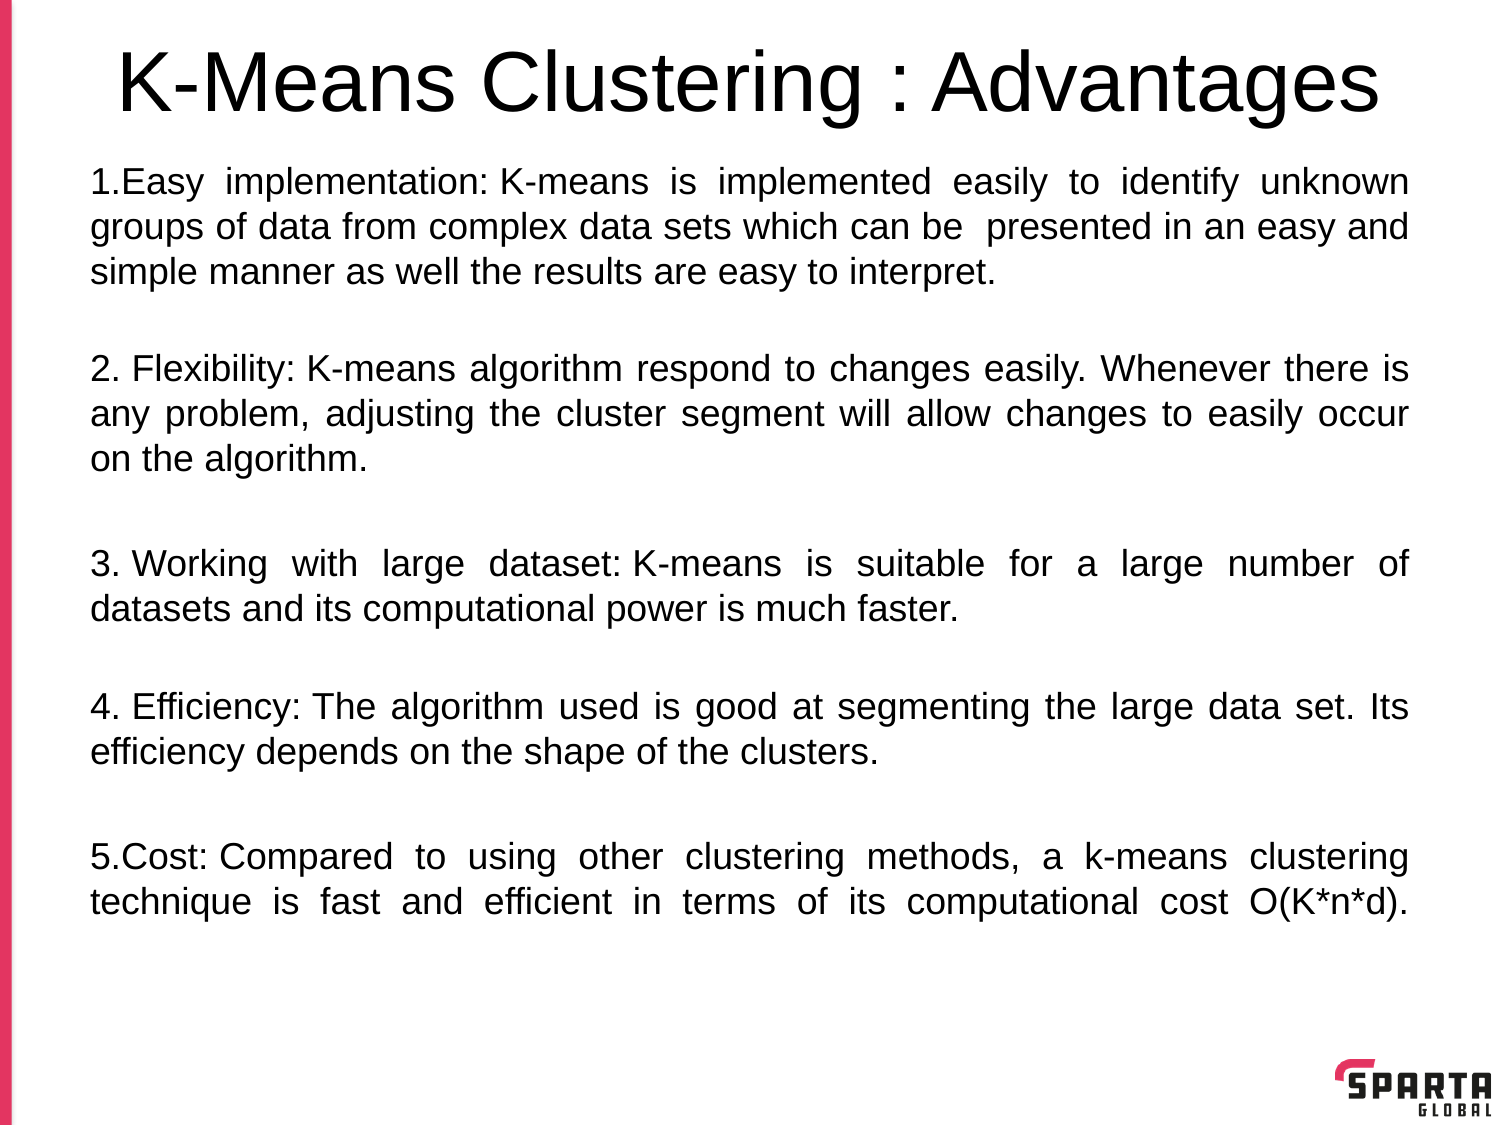

# K-Means Clustering : Advantages
1.Easy implementation: K-means is implemented easily to identify unknown groups of data from complex data sets which can be  presented in an easy and simple manner as well the results are easy to interpret.
2. Flexibility: K-means algorithm respond to changes easily. Whenever there is any problem, adjusting the cluster segment will allow changes to easily occur on the algorithm.

3. Working with large dataset: K-means is suitable for a large number of datasets and its computational power is much faster.
4. Efficiency: The algorithm used is good at segmenting the large data set. Its efficiency depends on the shape of the clusters.

5.Cost: Compared to using other clustering methods, a k-means clustering technique is fast and efficient in terms of its computational cost O(K*n*d).